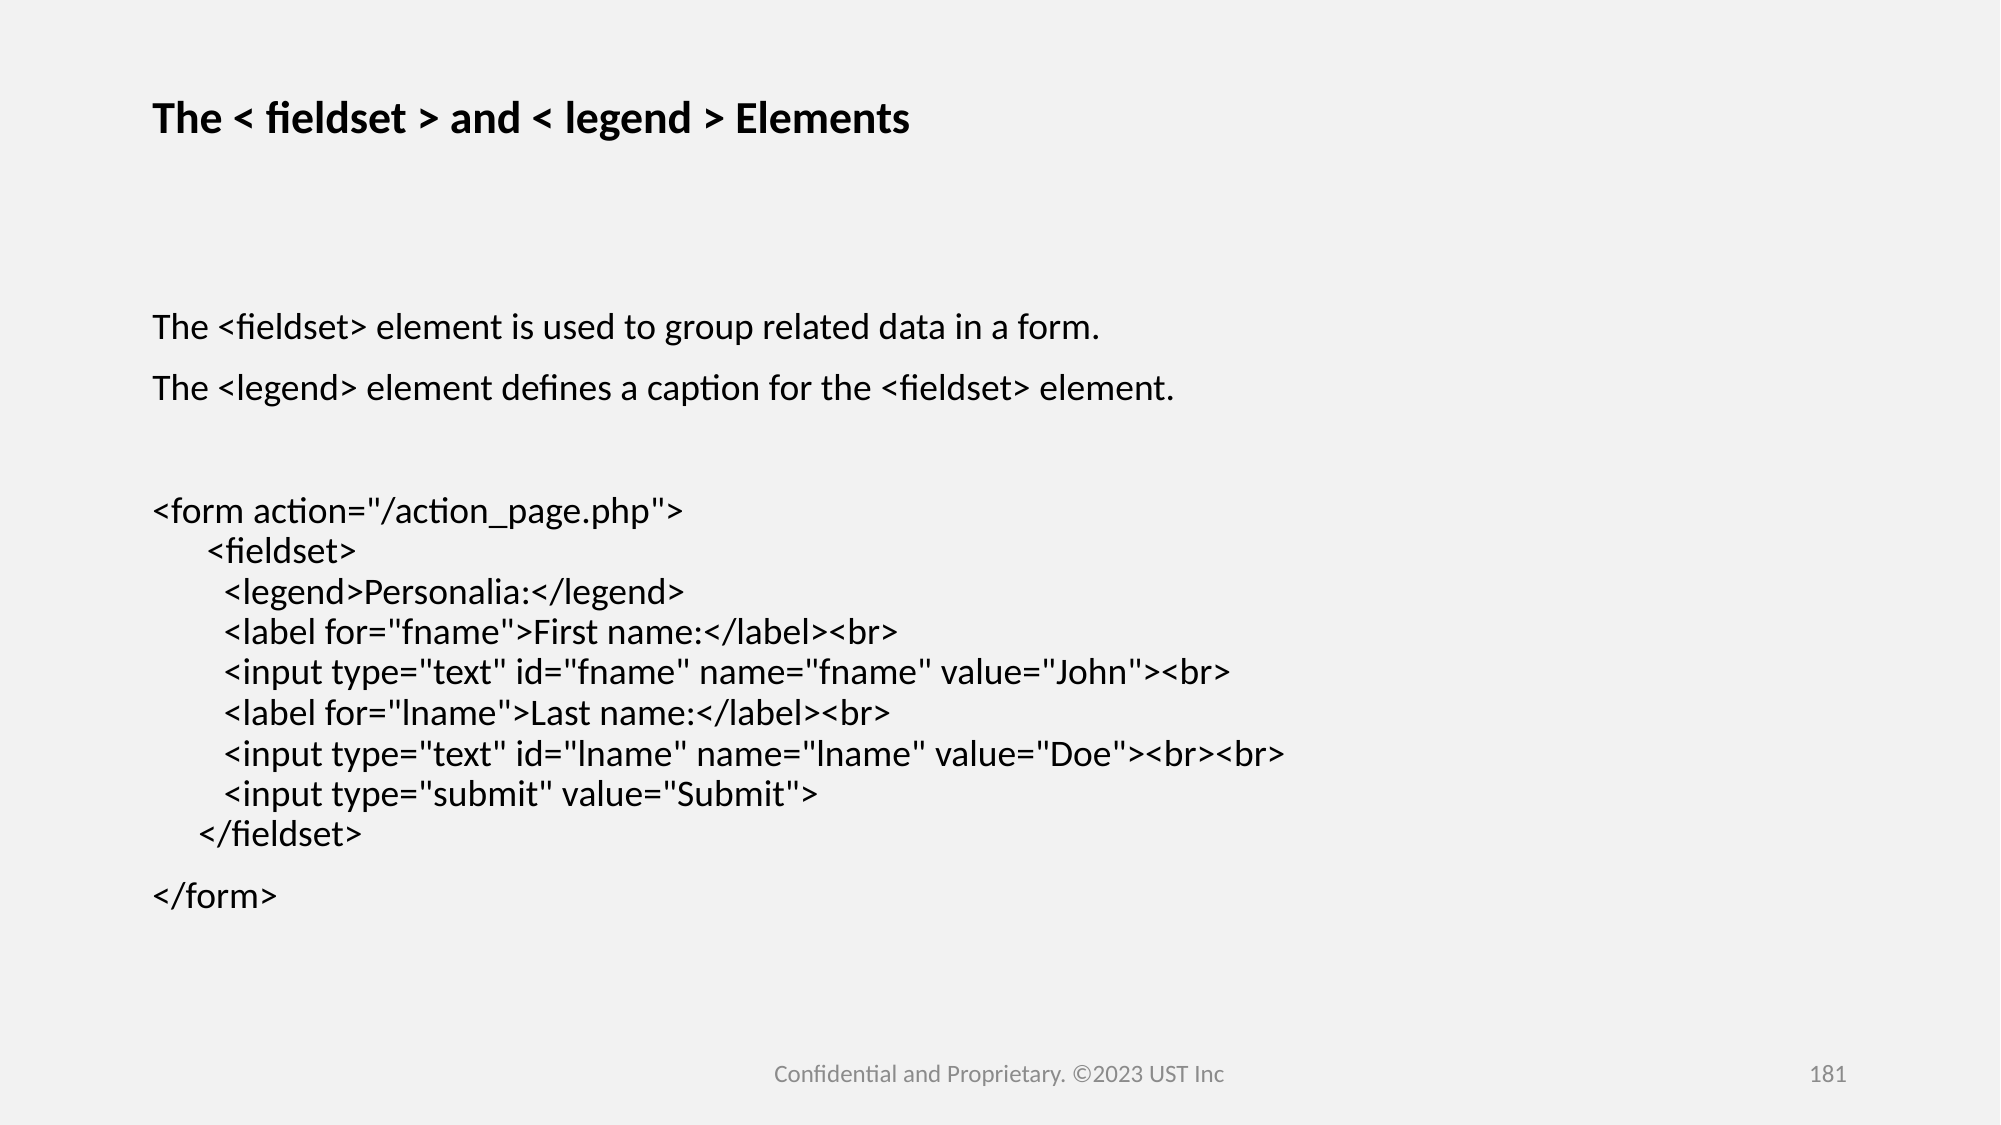

# The < fieldset > and < legend > Elements

The <fieldset> element is used to group related data in a form.
The <legend> element defines a caption for the <fieldset> element.

<form action="/action_page.php">
  <fieldset>
    <legend>Personalia:</legend>
    <label for="fname">First name:</label><br>
    <input type="text" id="fname" name="fname" value="John"><br>
    <label for="lname">Last name:</label><br>
    <input type="text" id="lname" name="lname" value="Doe"><br><br>
    <input type="submit" value="Submit">
 </fieldset>
</form>

Confidential and Proprietary. ©2023 UST Inc
181